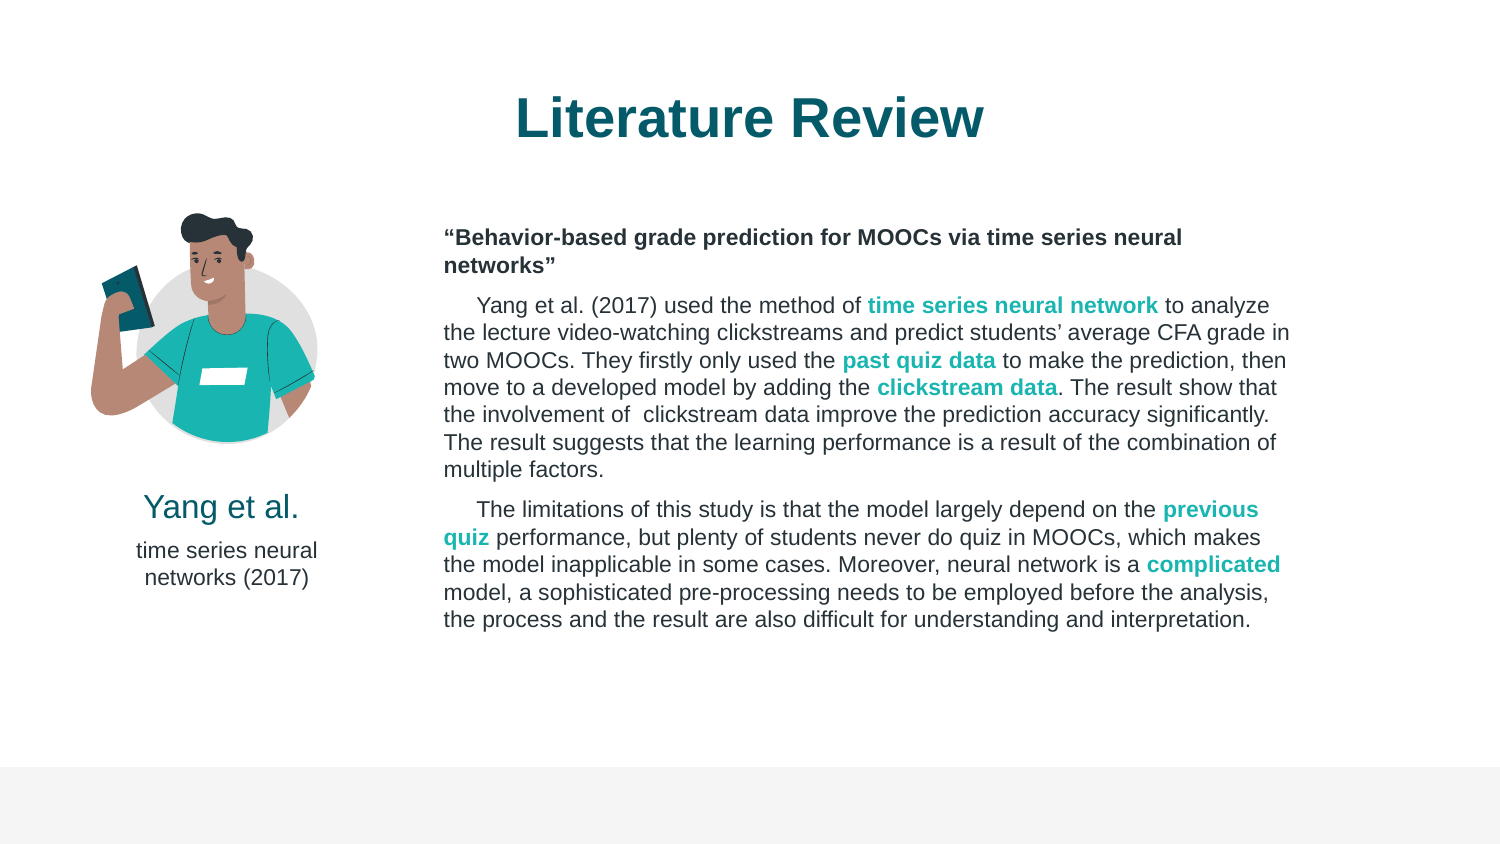

# Literature Review
“Behavior-based grade prediction for MOOCs via time series neural networks”
     Yang et al. (2017) used the method of time series neural network to analyze the lecture video-watching clickstreams and predict students’ average CFA grade in two MOOCs. They firstly only used the past quiz data to make the prediction, then move to a developed model by adding the clickstream data. The result show that the involvement of  clickstream data improve the prediction accuracy significantly. The result suggests that the learning performance is a result of the combination of multiple factors.
     The limitations of this study is that the model largely depend on the previous quiz performance, but plenty of students never do quiz in MOOCs, which makes the model inapplicable in some cases. Moreover, neural network is a complicated model, a sophisticated pre-processing needs to be employed before the analysis, the process and the result are also difficult for understanding and interpretation.

Yang et al.
time series neural networks (2017)